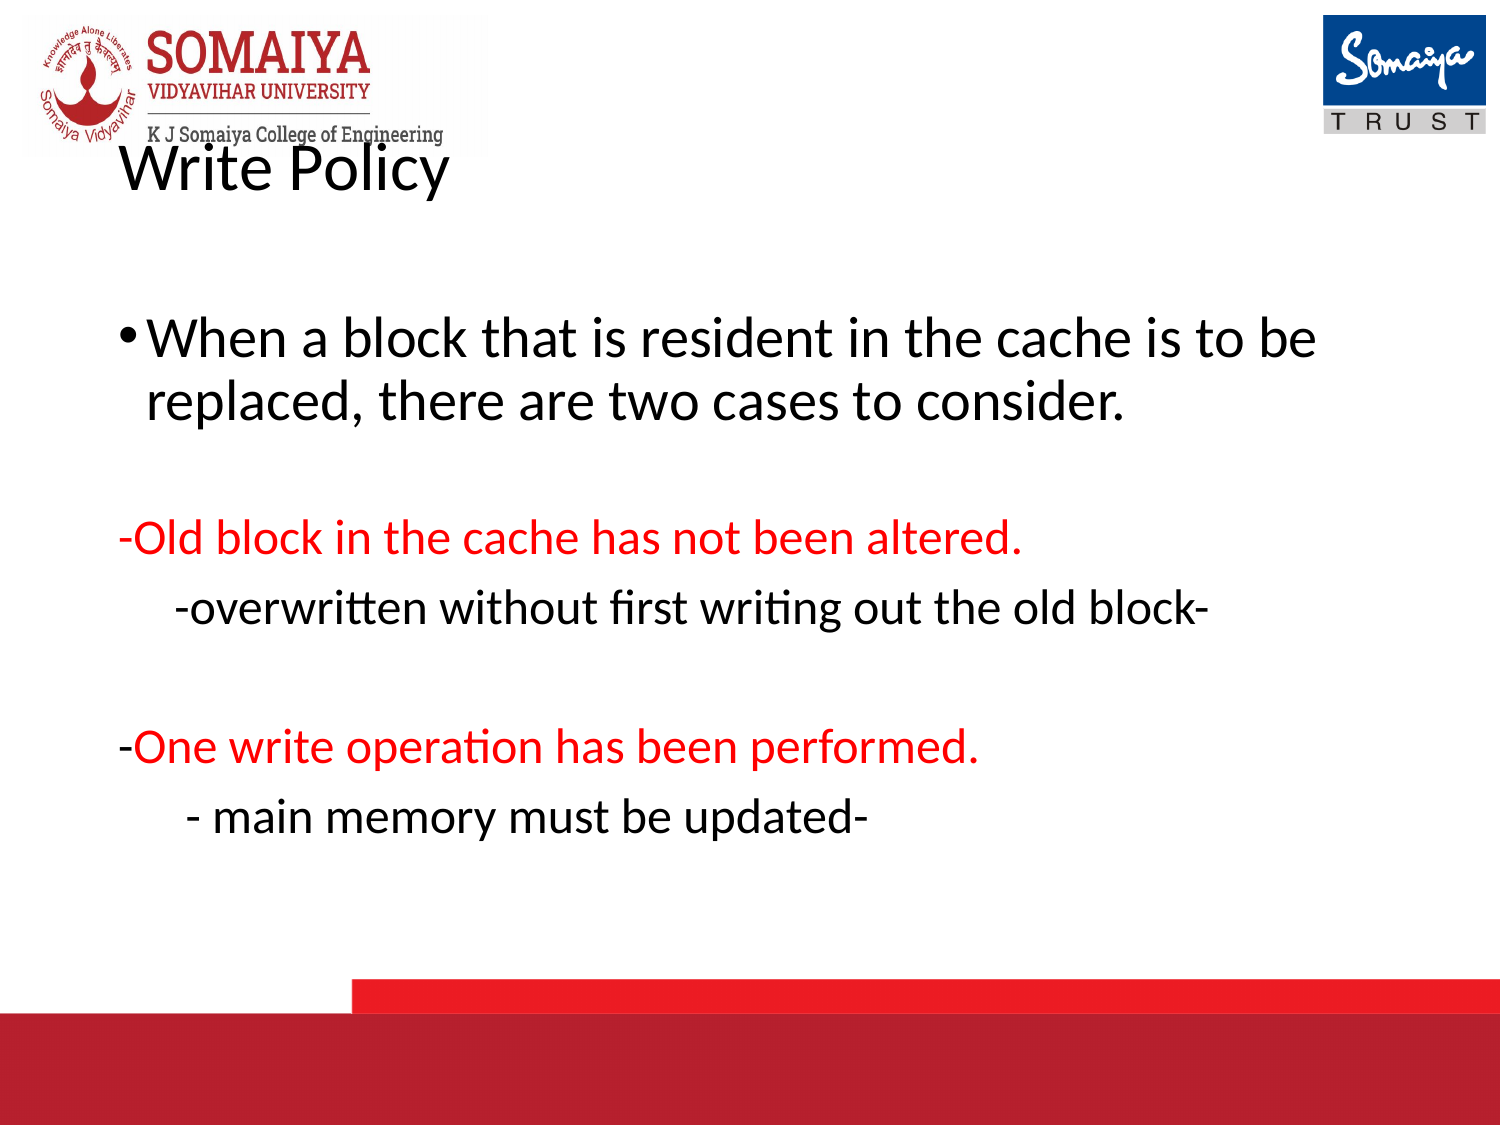

# Write Policy
When a block that is resident in the cache is to be replaced, there are two cases to consider.

-Old block in the cache has not been altered.
     -overwritten without first writing out the old block-

-One write operation has been performed.
      - main memory must be updated-